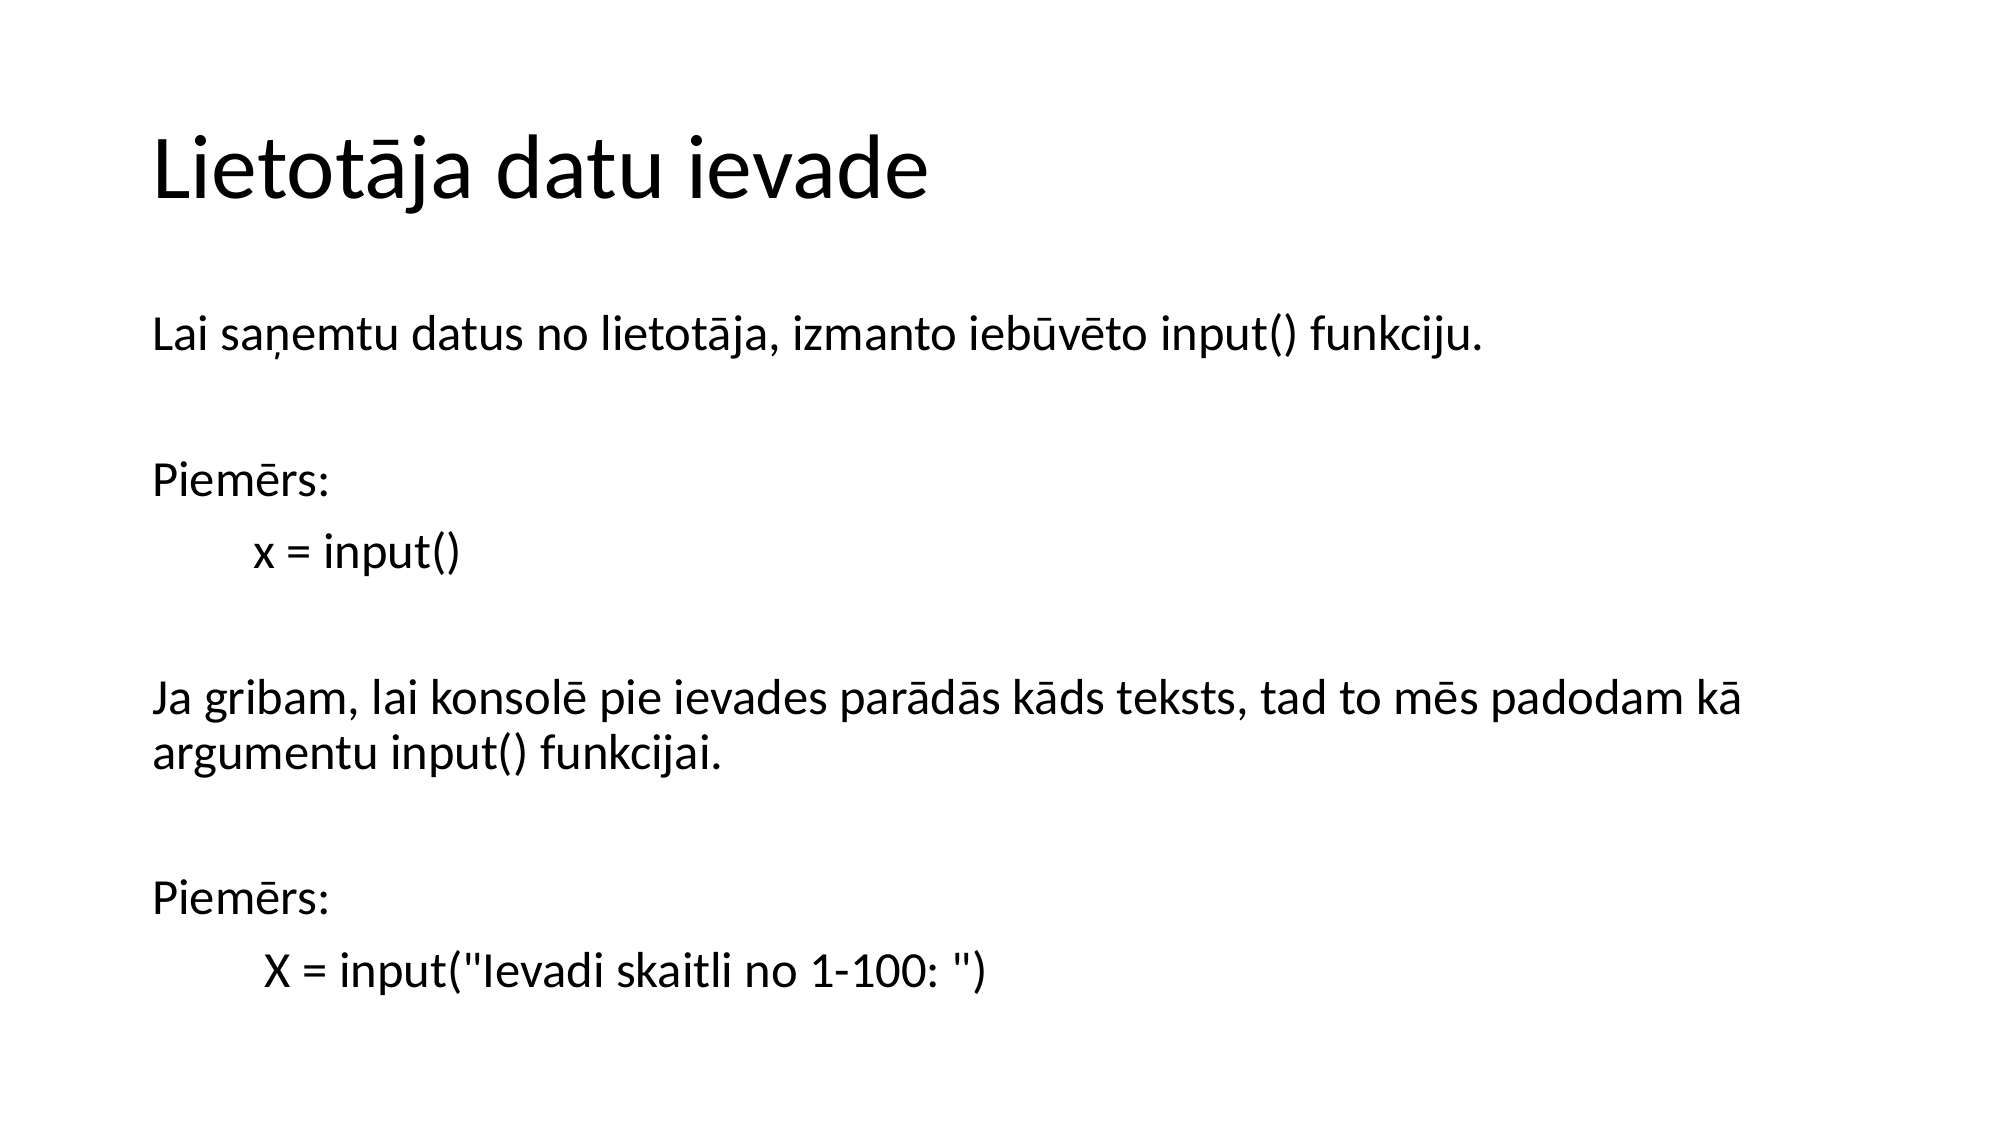

# Lietotāja datu ievade
Lai saņemtu datus no lietotāja, izmanto iebūvēto input() funkciju.

Piemērs:
  x = input()

Ja gribam, lai konsolē pie ievades parādās kāds teksts, tad to mēs padodam kā argumentu input() funkcijai.

Piemērs:
   X = input("Ievadi skaitli no 1-100: ")